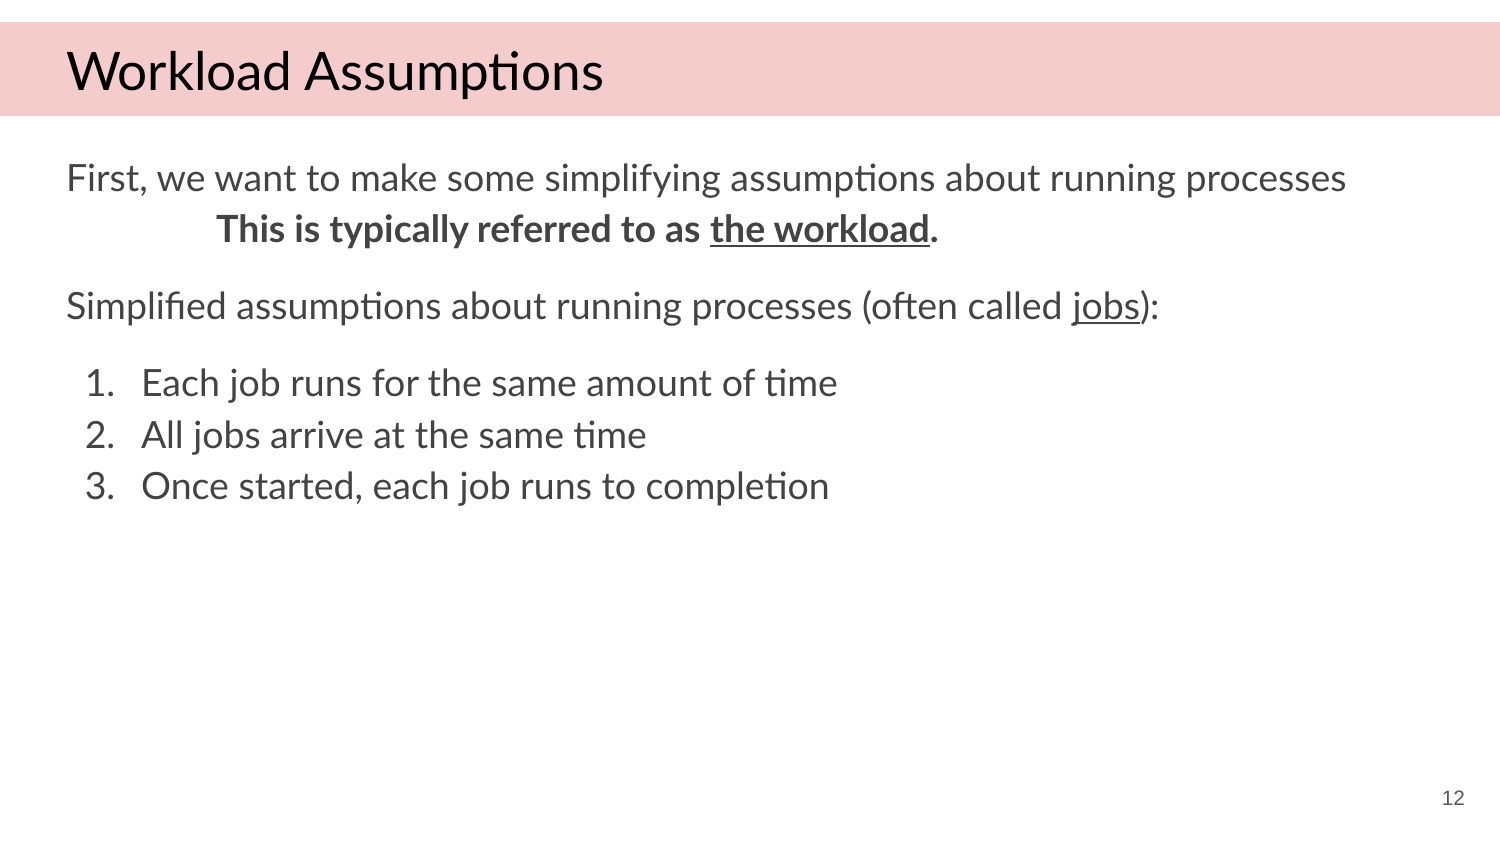

# Workload Assumptions
First, we want to make some simplifying assumptions about running processes
	This is typically referred to as the workload.
Simplified assumptions about running processes (often called jobs):
Each job runs for the same amount of time
All jobs arrive at the same time
Once started, each job runs to completion

12